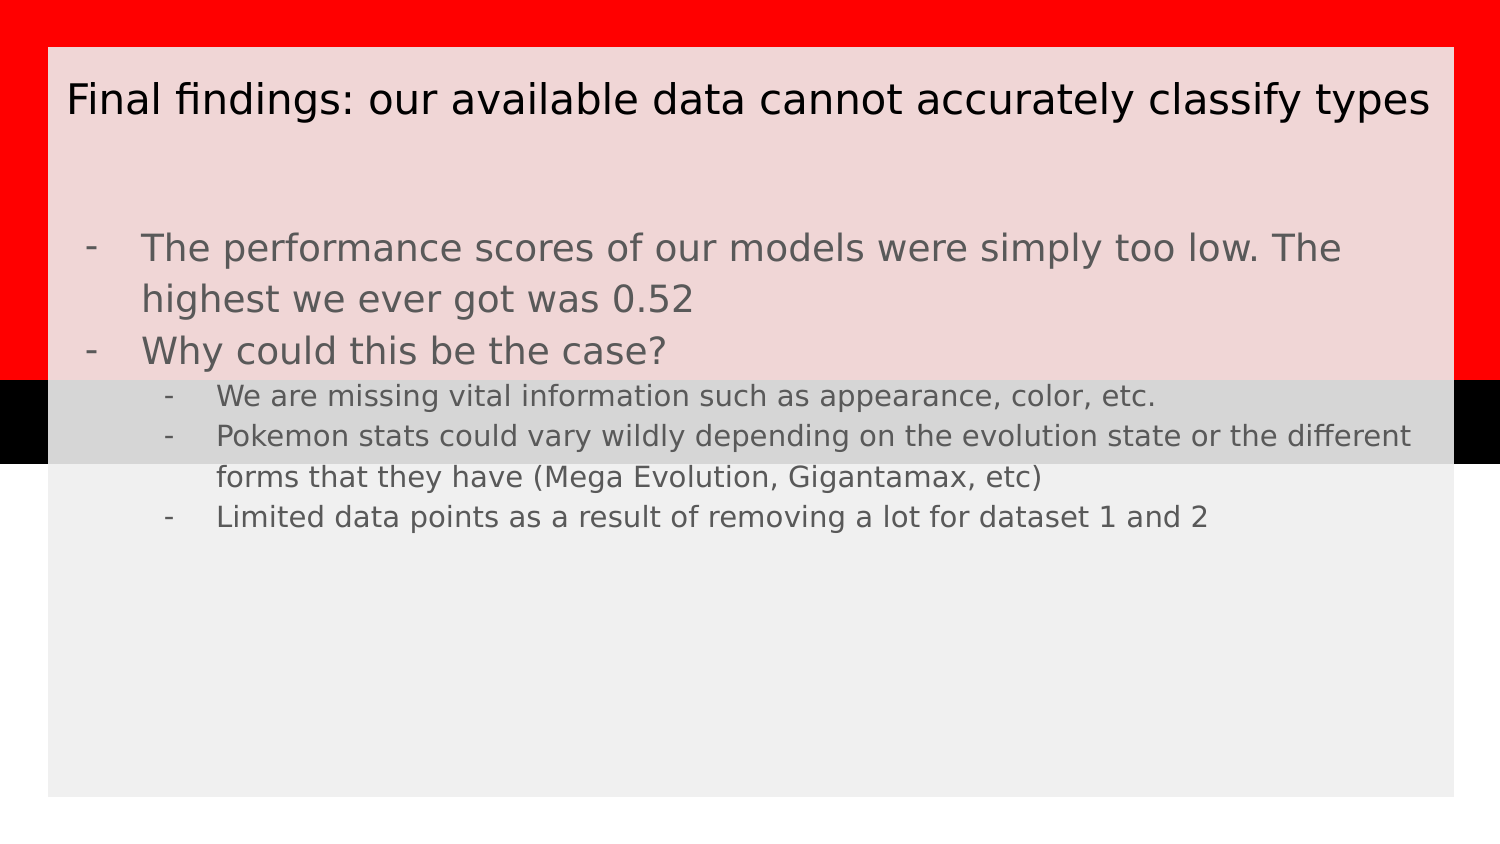

# Final findings: our available data cannot accurately classify types
The performance scores of our models were simply too low. The highest we ever got was 0.52
Why could this be the case?
We are missing vital information such as appearance, color, etc.
Pokemon stats could vary wildly depending on the evolution state or the different forms that they have (Mega Evolution, Gigantamax, etc)
Limited data points as a result of removing a lot for dataset 1 and 2